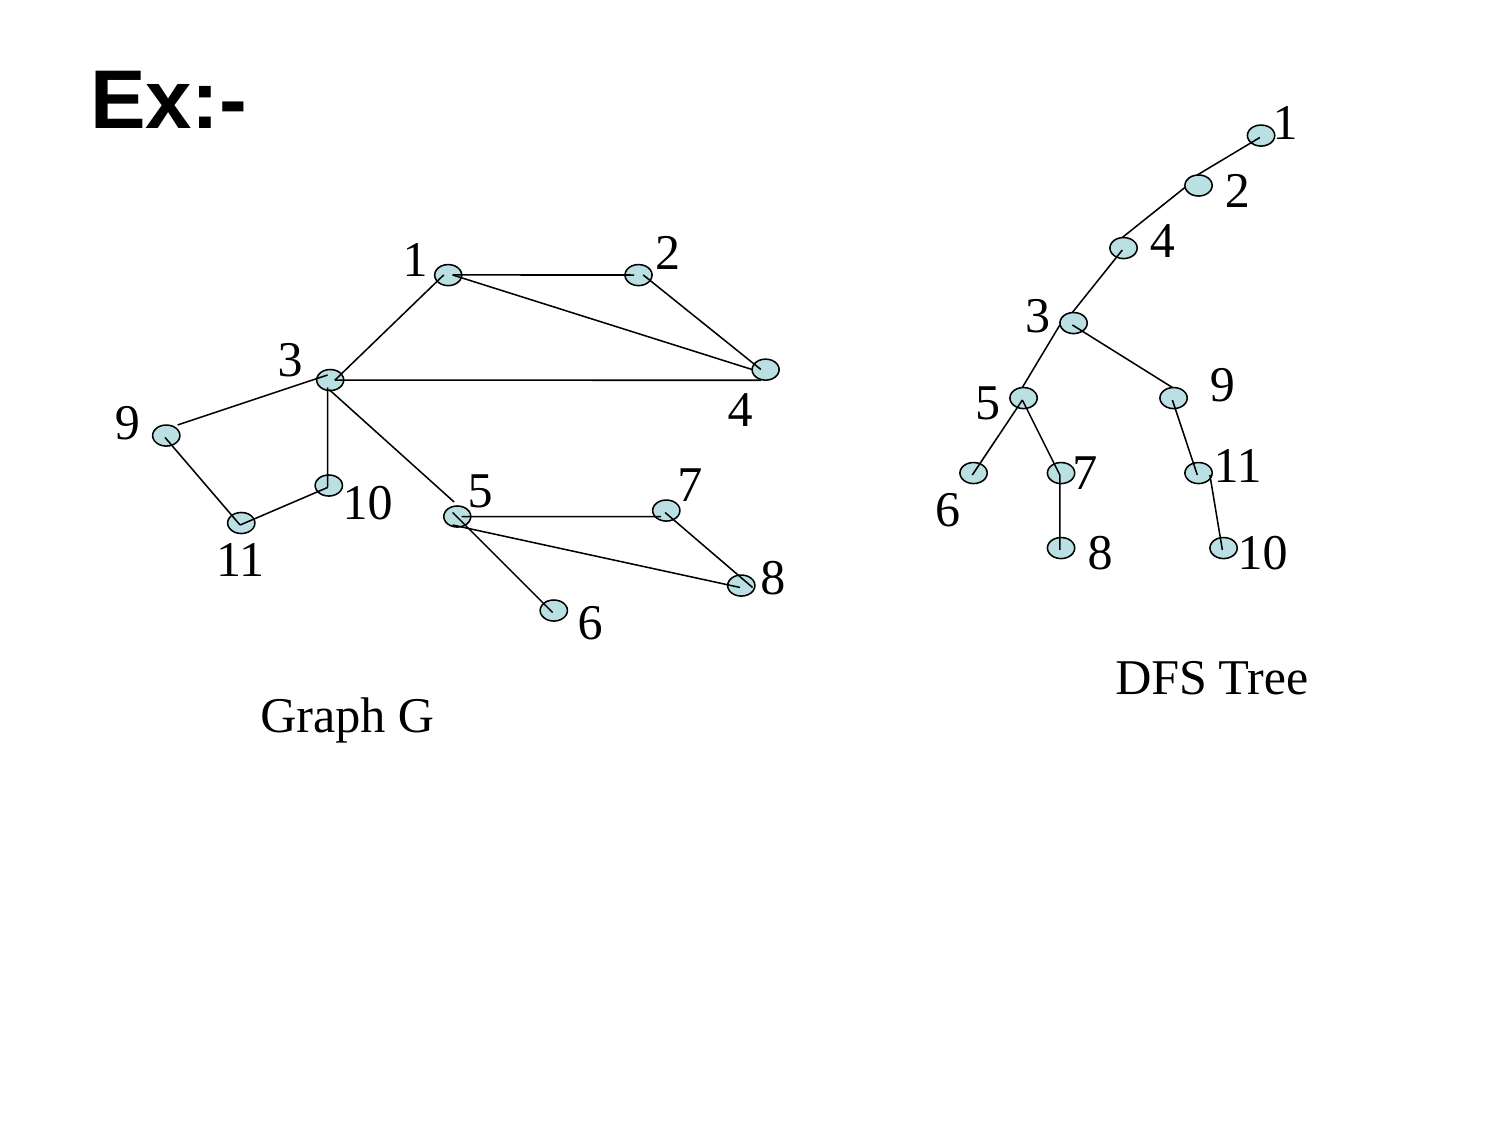

# Ex:-
1

2

4
2
1

3

3

9

5
4

9

11
7

7
5
10

6

8
10

11

8

6

DFS Tree
Graph G